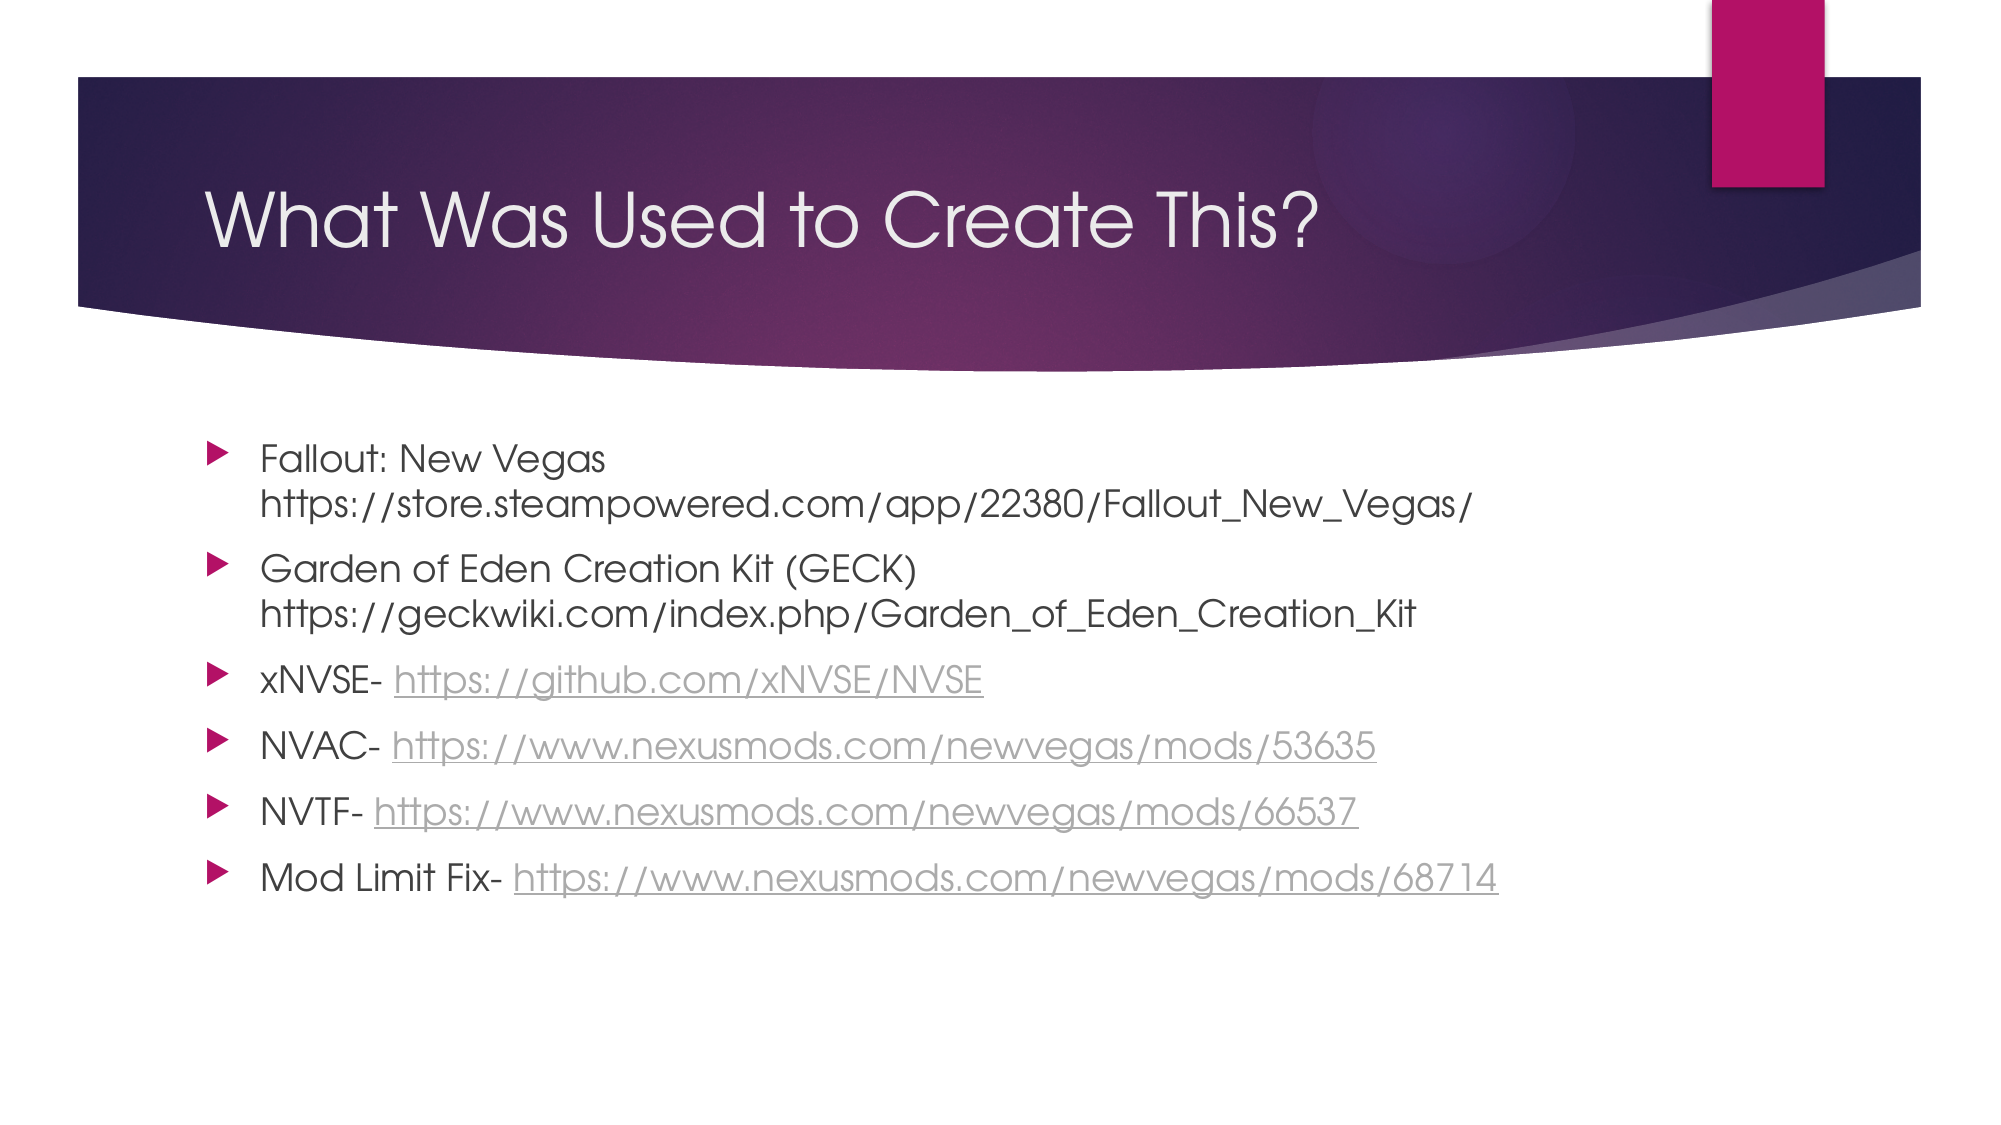

# What Was Used to Create This?
Fallout: New Vegas https://store.steampowered.com/app/22380/Fallout_New_Vegas/
Garden of Eden Creation Kit (GECK) https://geckwiki.com/index.php/Garden_of_Eden_Creation_Kit
xNVSE- https://github.com/xNVSE/NVSE
NVAC- https://www.nexusmods.com/newvegas/mods/53635
NVTF- https://www.nexusmods.com/newvegas/mods/66537
Mod Limit Fix- https://www.nexusmods.com/newvegas/mods/68714